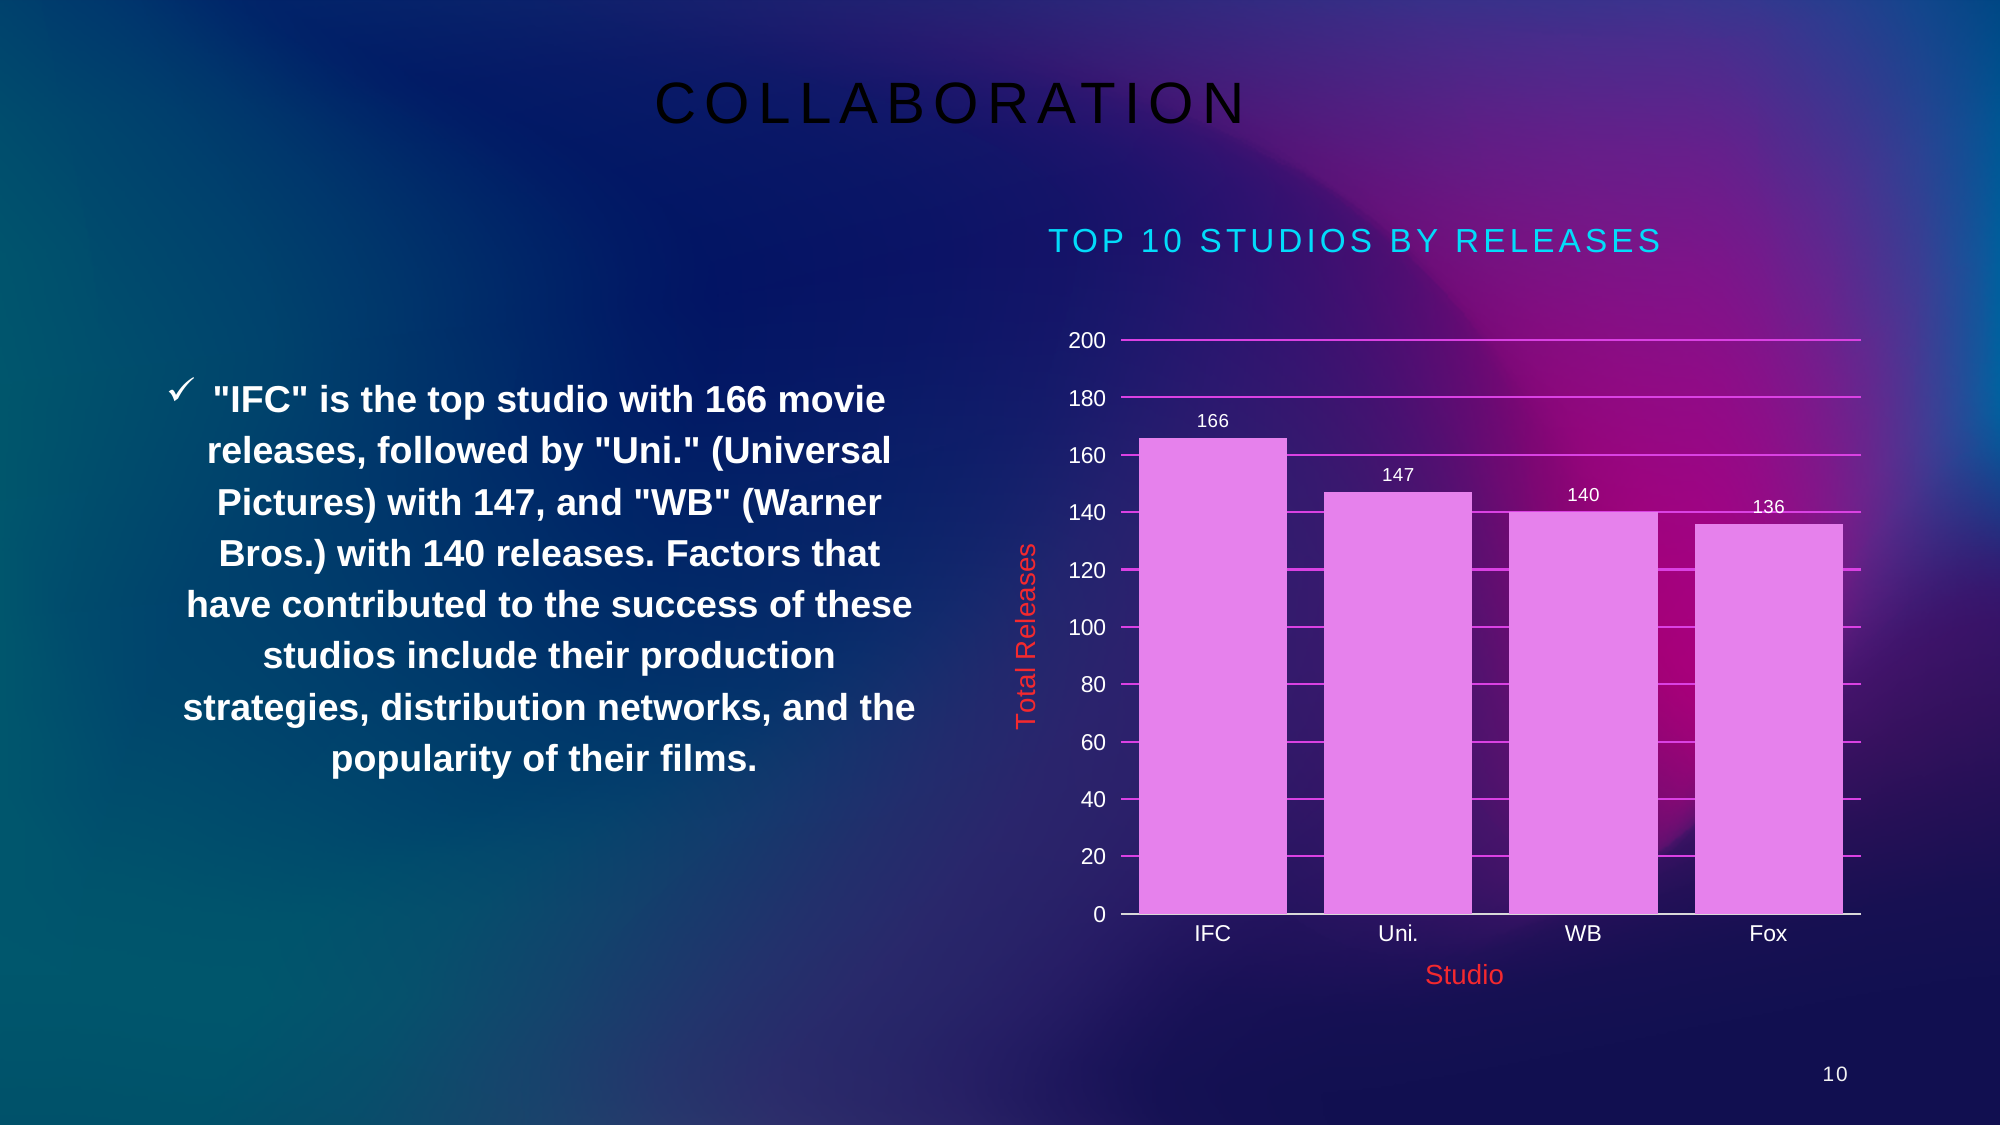

# COLLABORATION
Top 10 Studios by releases

### Chart

| Category | Series 1 |
|---|---|
| IFC | 166.0 |
| Uni. | 147.0 |
| WB | 140.0 |
| Fox | 136.0 |
"IFC" is the top studio with 166 movie releases, followed by "Uni." (Universal Pictures) with 147, and "WB" (Warner Bros.) with 140 releases. Factors that have contributed to the success of these studios include their production strategies, distribution networks, and the popularity of their films.
10